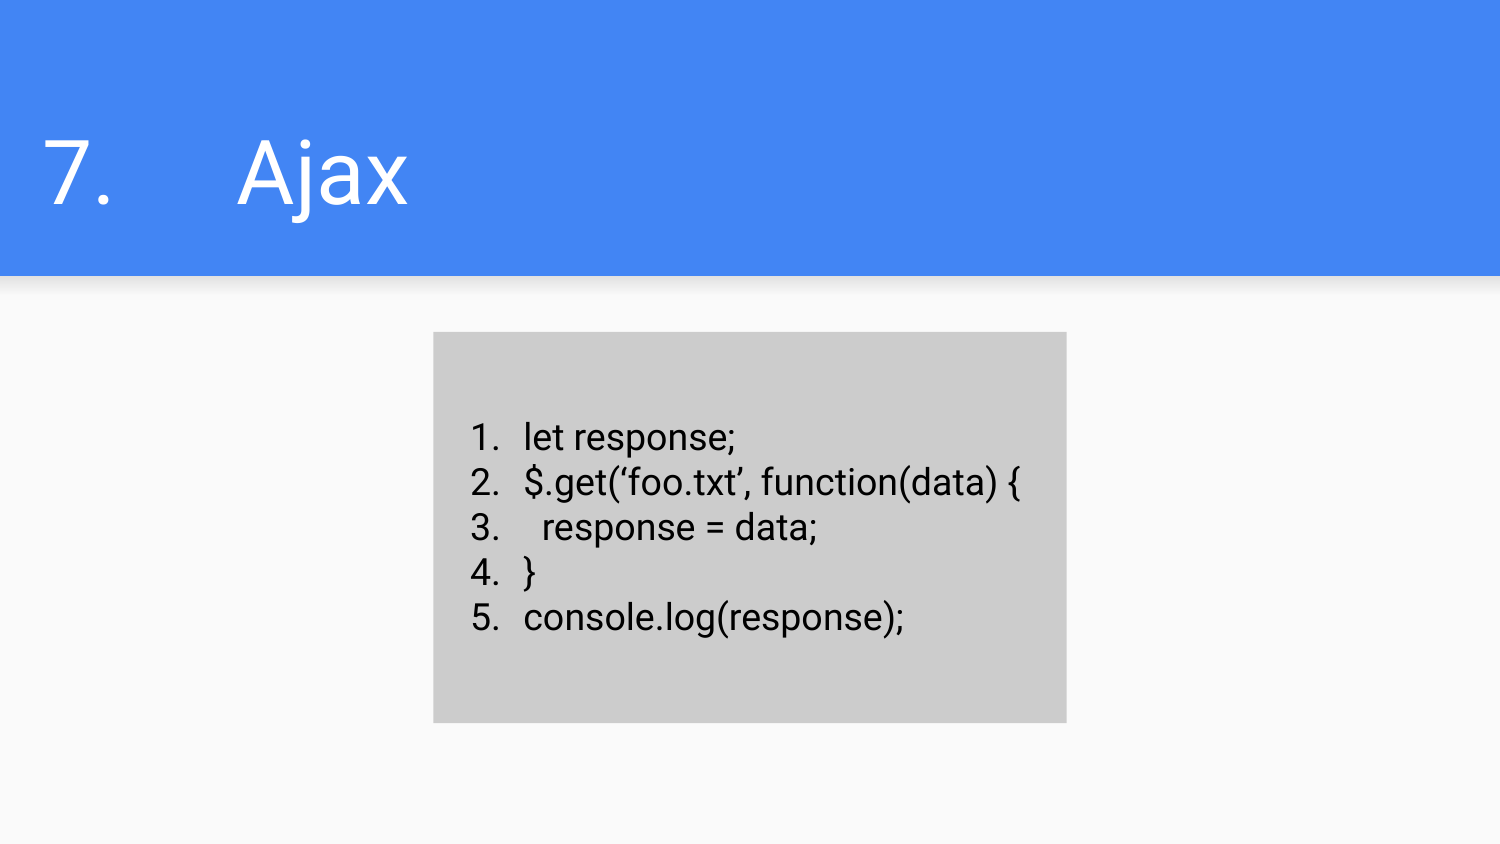

# 7.	  Ajax

let response;
$.get(‘foo.txt’, function(data) {
  response = data;
}
console.log(response);